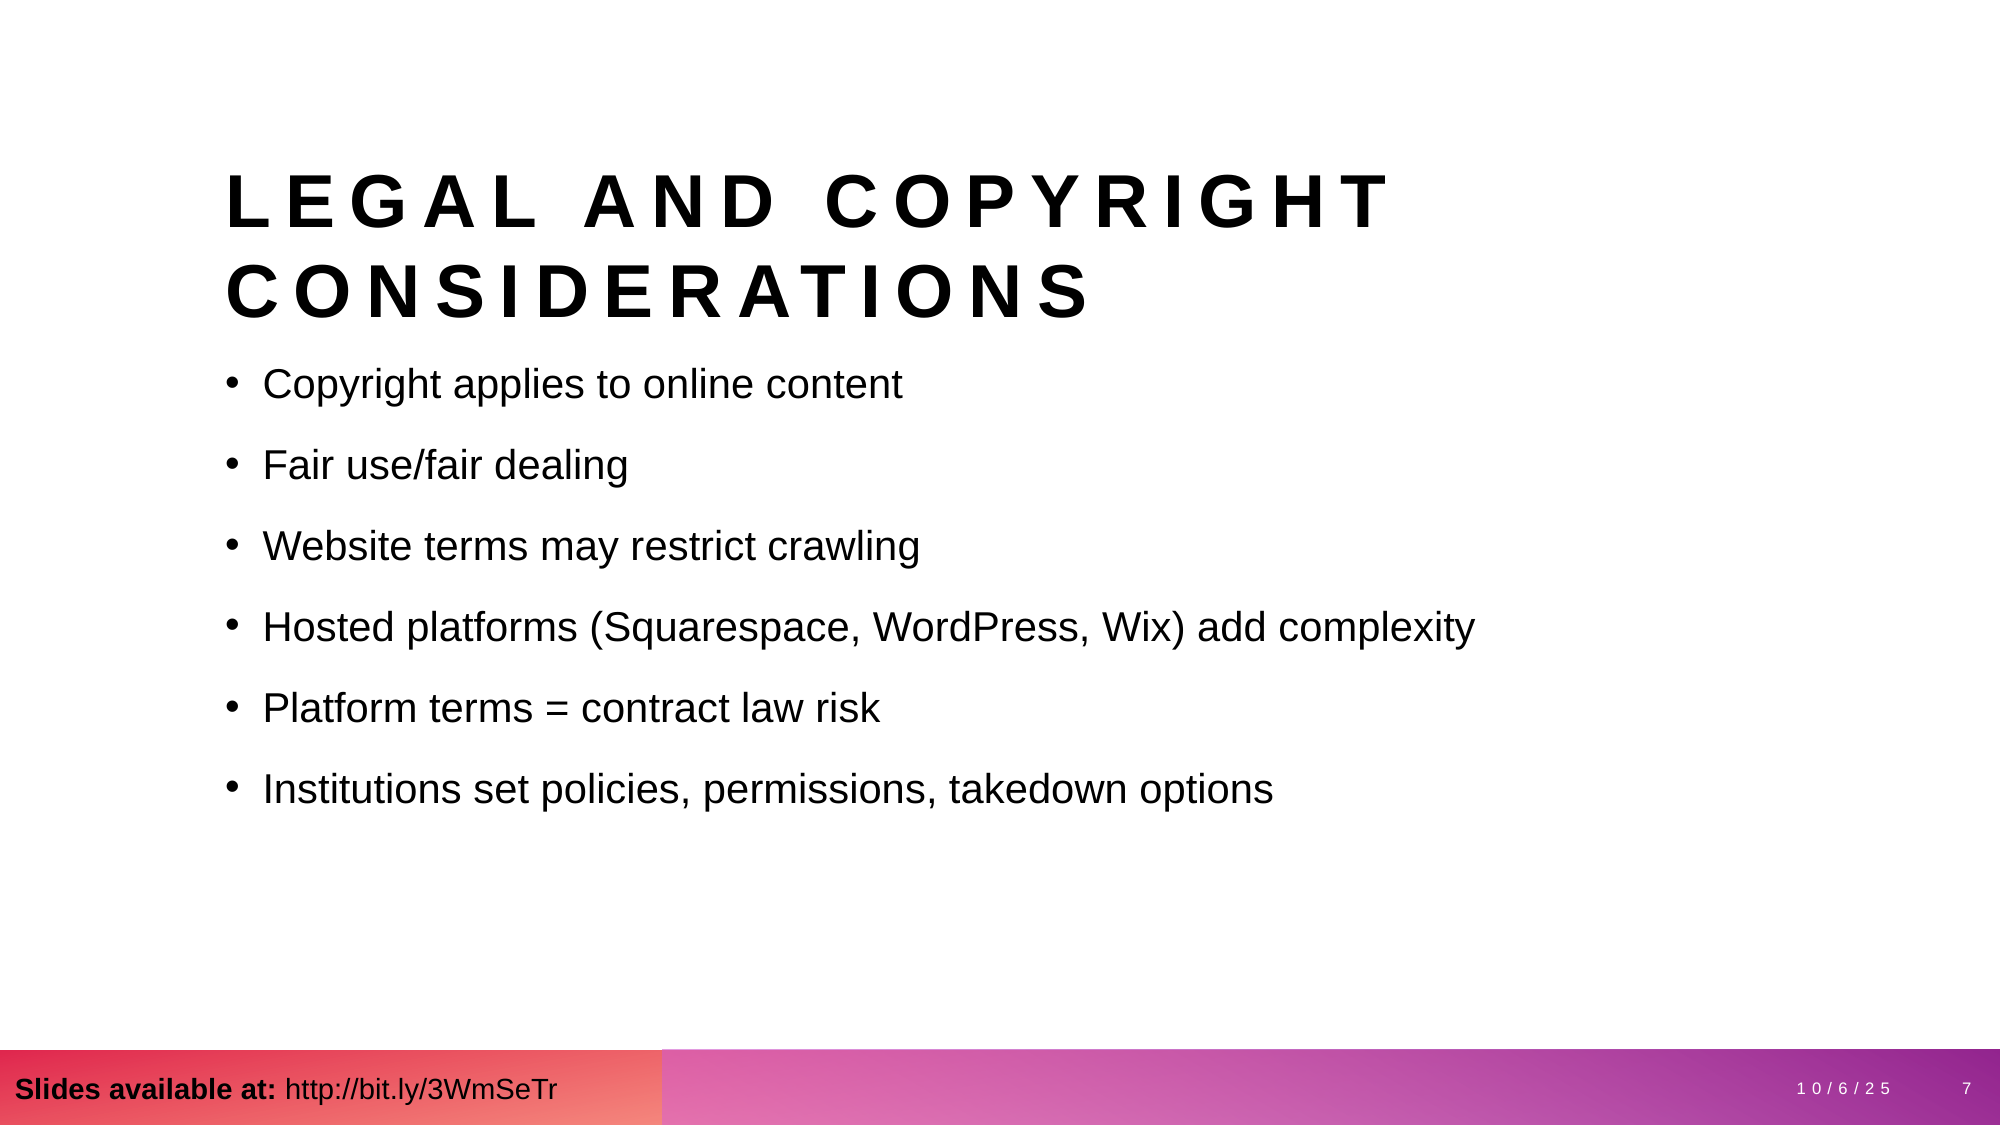

# Legal and Copyright Considerations
Copyright applies to online content
Fair use/fair dealing
Website terms may restrict crawling
Hosted platforms (Squarespace, WordPress, Wix) add complexity
Platform terms = contract law risk
Institutions set policies, permissions, takedown options

Slides available at: http://bit.ly/3WmSeTr
7
10/6/25